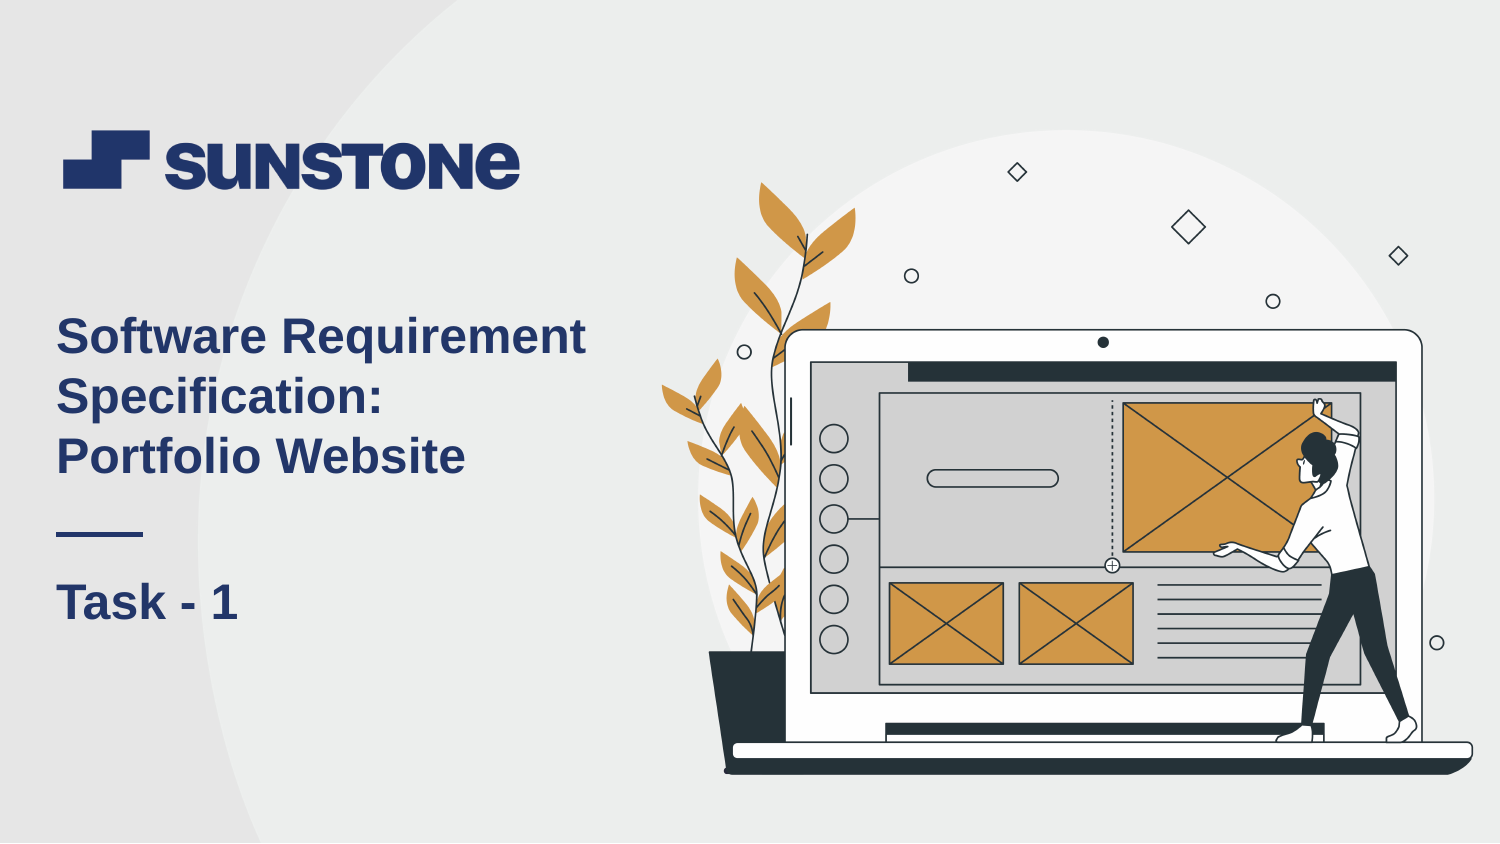

Software Requirement Specification:
Portfolio Website

Task - 1